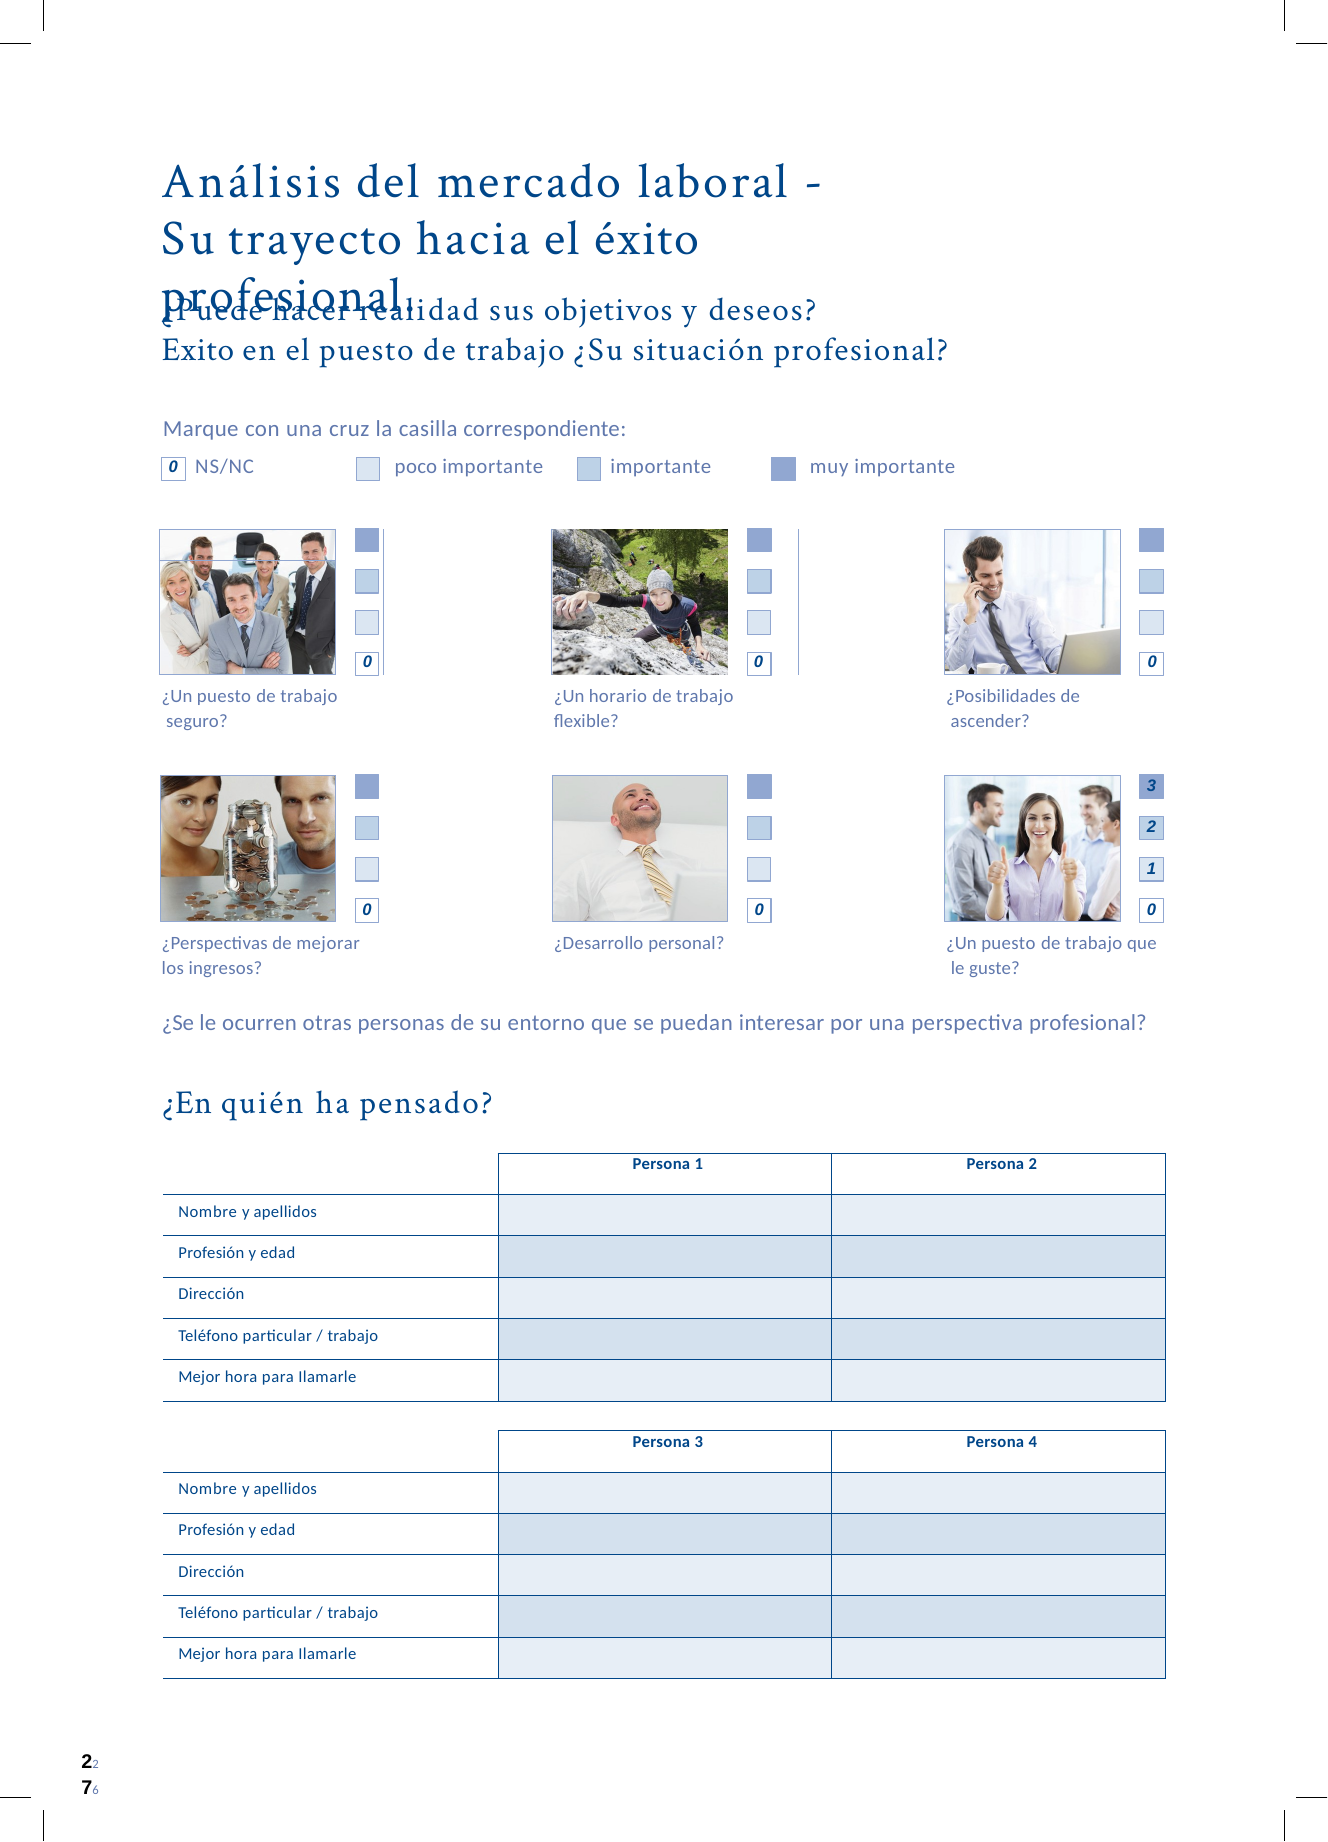

# Análisis del mercado laboral -
Su trayecto hacia el éxito profesional.
¿Puede hacer realidad sus objetivos y deseos?
Exito en el puesto de trabajo ¿Su situación profesional?

Marque con una cruz la casilla correspondiente:
| 0 | NS/NC | 1 | poco importante | 2 | importante | 3 | muy importante |  |
| --- | --- | --- | --- | --- | --- | --- | --- | --- |
|  |  | 3 |  |  |  | 3 |  | 3 |
|  |  | 2 |  |  |  | 2 |  | 2 |
|  |  | 1 |  |  |  | 1 |  | 1 |
|  |  | 0 |  |  |  | 0 |  | 0 |

¿Un puesto de trabajo  seguro?
¿Un horario de trabajo
flexible?
¿Posibilidades de  ascender?
3
3
3

2
2
2

1
1
1

0
0
0

¿Perspectivas de mejorar  los ingresos?
¿Un puesto de trabajo que  le guste?
¿Desarrollo personal?
¿Se le ocurren otras personas de su entorno que se puedan interesar por una perspectiva profesional?

¿En quién ha pensado?
|  | Persona 1 | Persona 2 |
| --- | --- | --- |
| Nombre y apellidos |  |  |
| Profesión y edad |  |  |
| Dirección |  |  |
| Teléfono particular / trabajo |  |  |
| Mejor hora para Ilamarle |  |  |
|  | Persona 3 | Persona 4 |
| --- | --- | --- |
| Nombre y apellidos |  |  |
| Profesión y edad |  |  |
| Dirección |  |  |
| Teléfono particular / trabajo |  |  |
| Mejor hora para Ilamarle |  |  |
2276